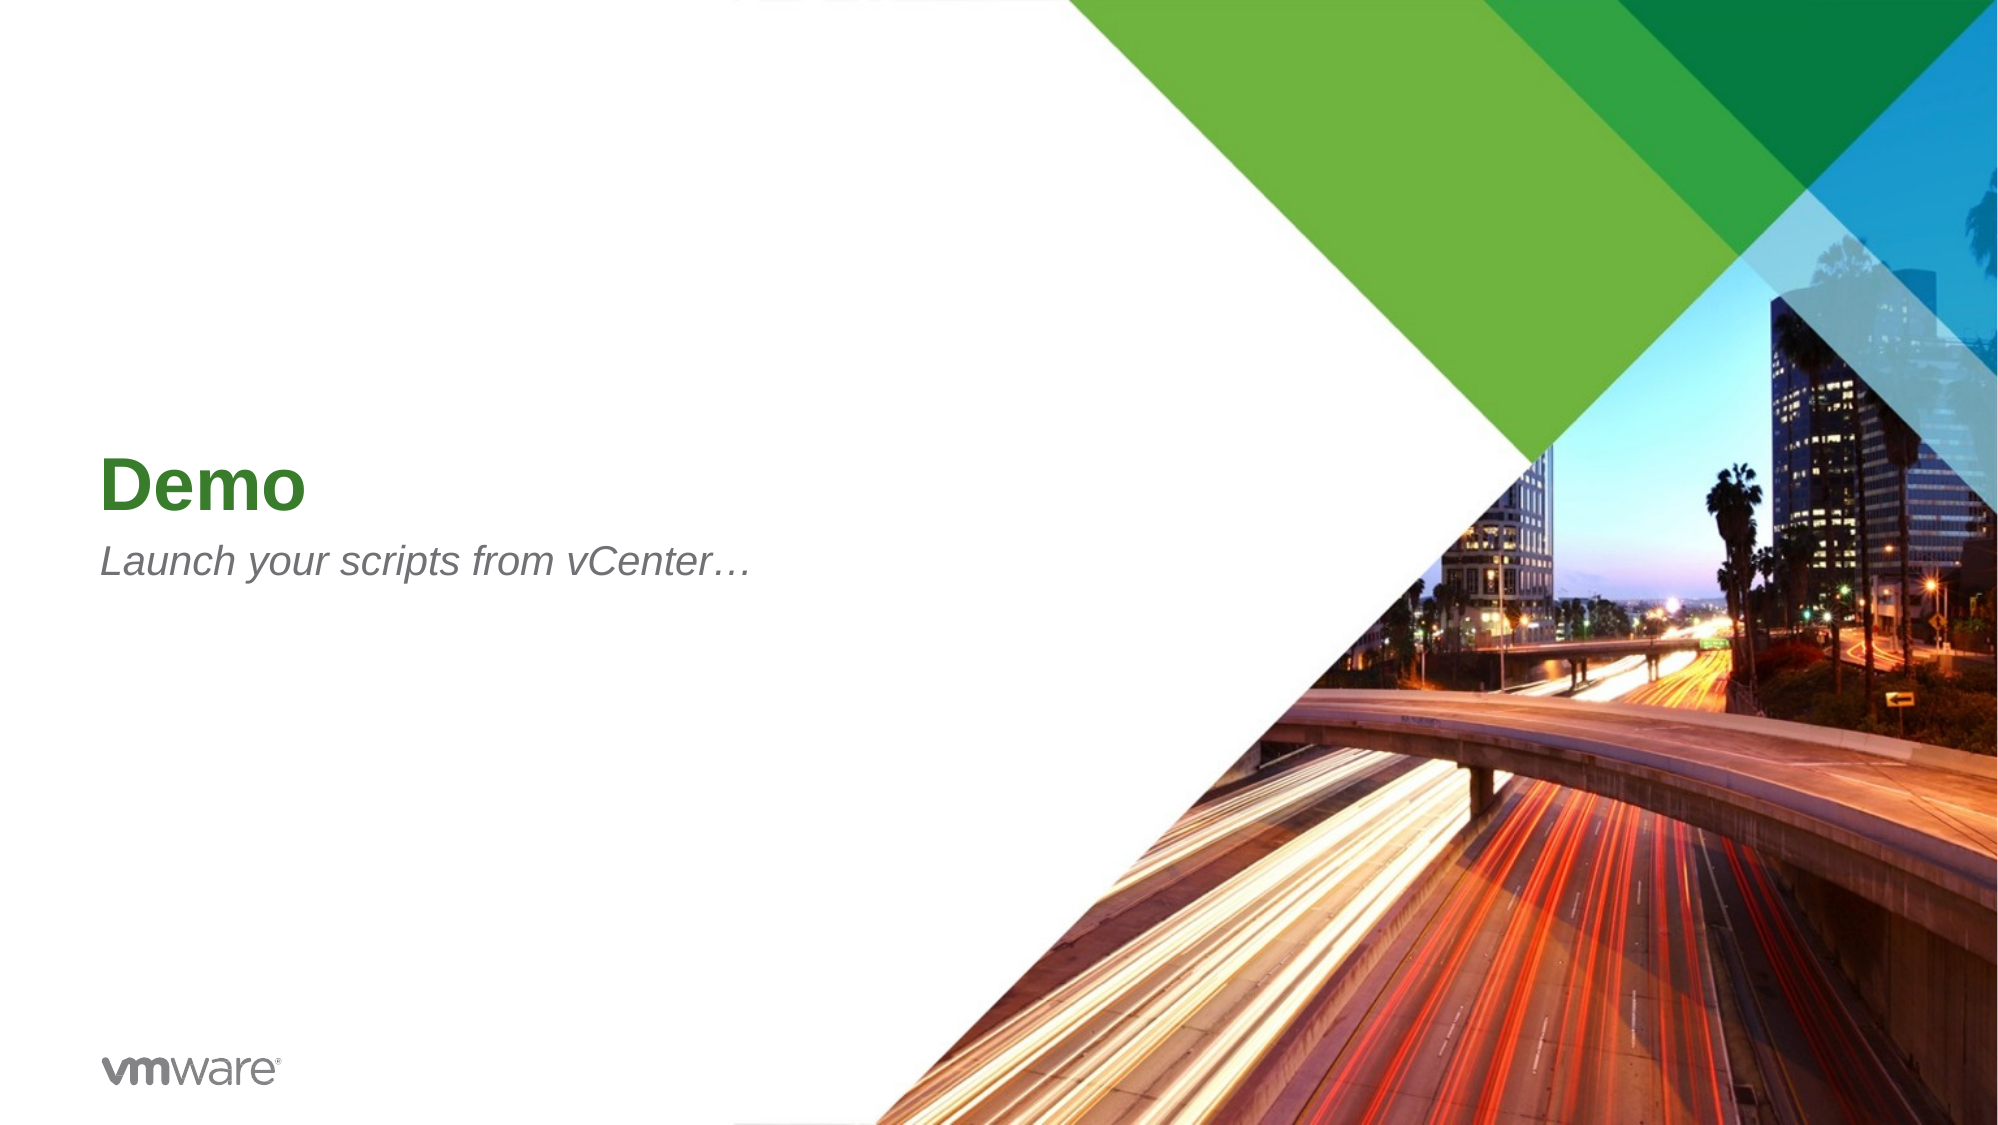

# Demo
Launch your scripts from vCenter…